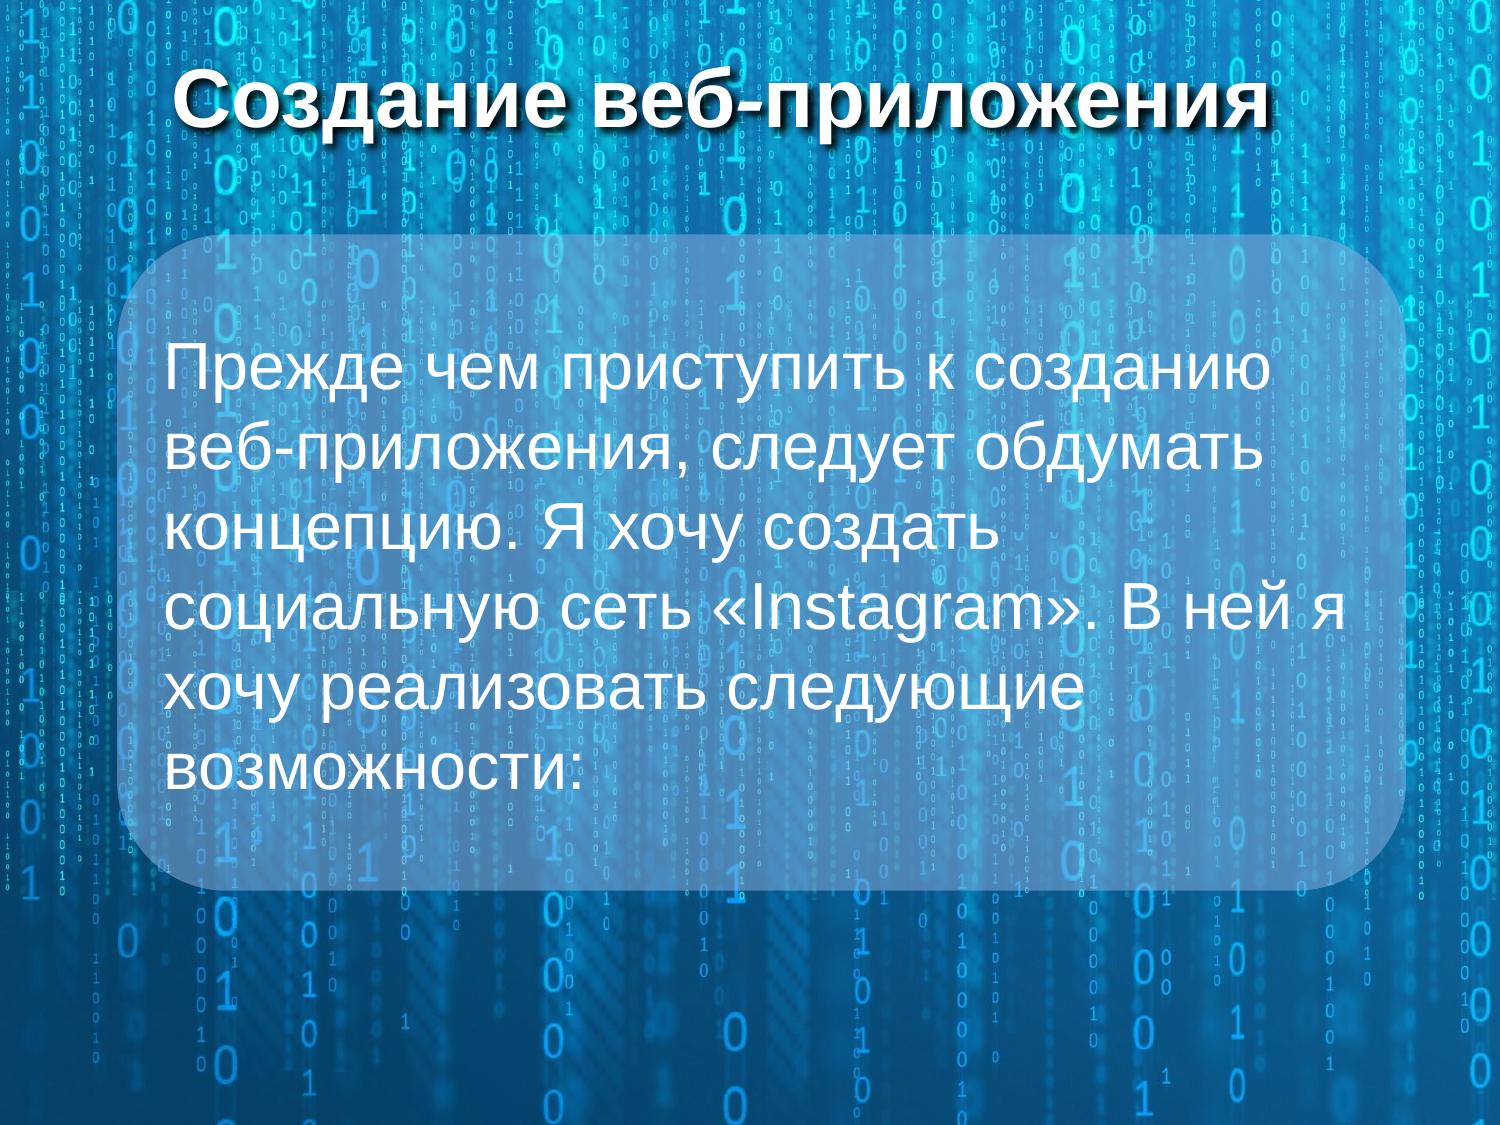

# Создание веб-приложения
Прежде чем приступить к созданию веб-приложения, следует обдумать концепцию. Я хочу создать социальную сеть «Instagram». В ней я хочу реализовать следующие возможности: